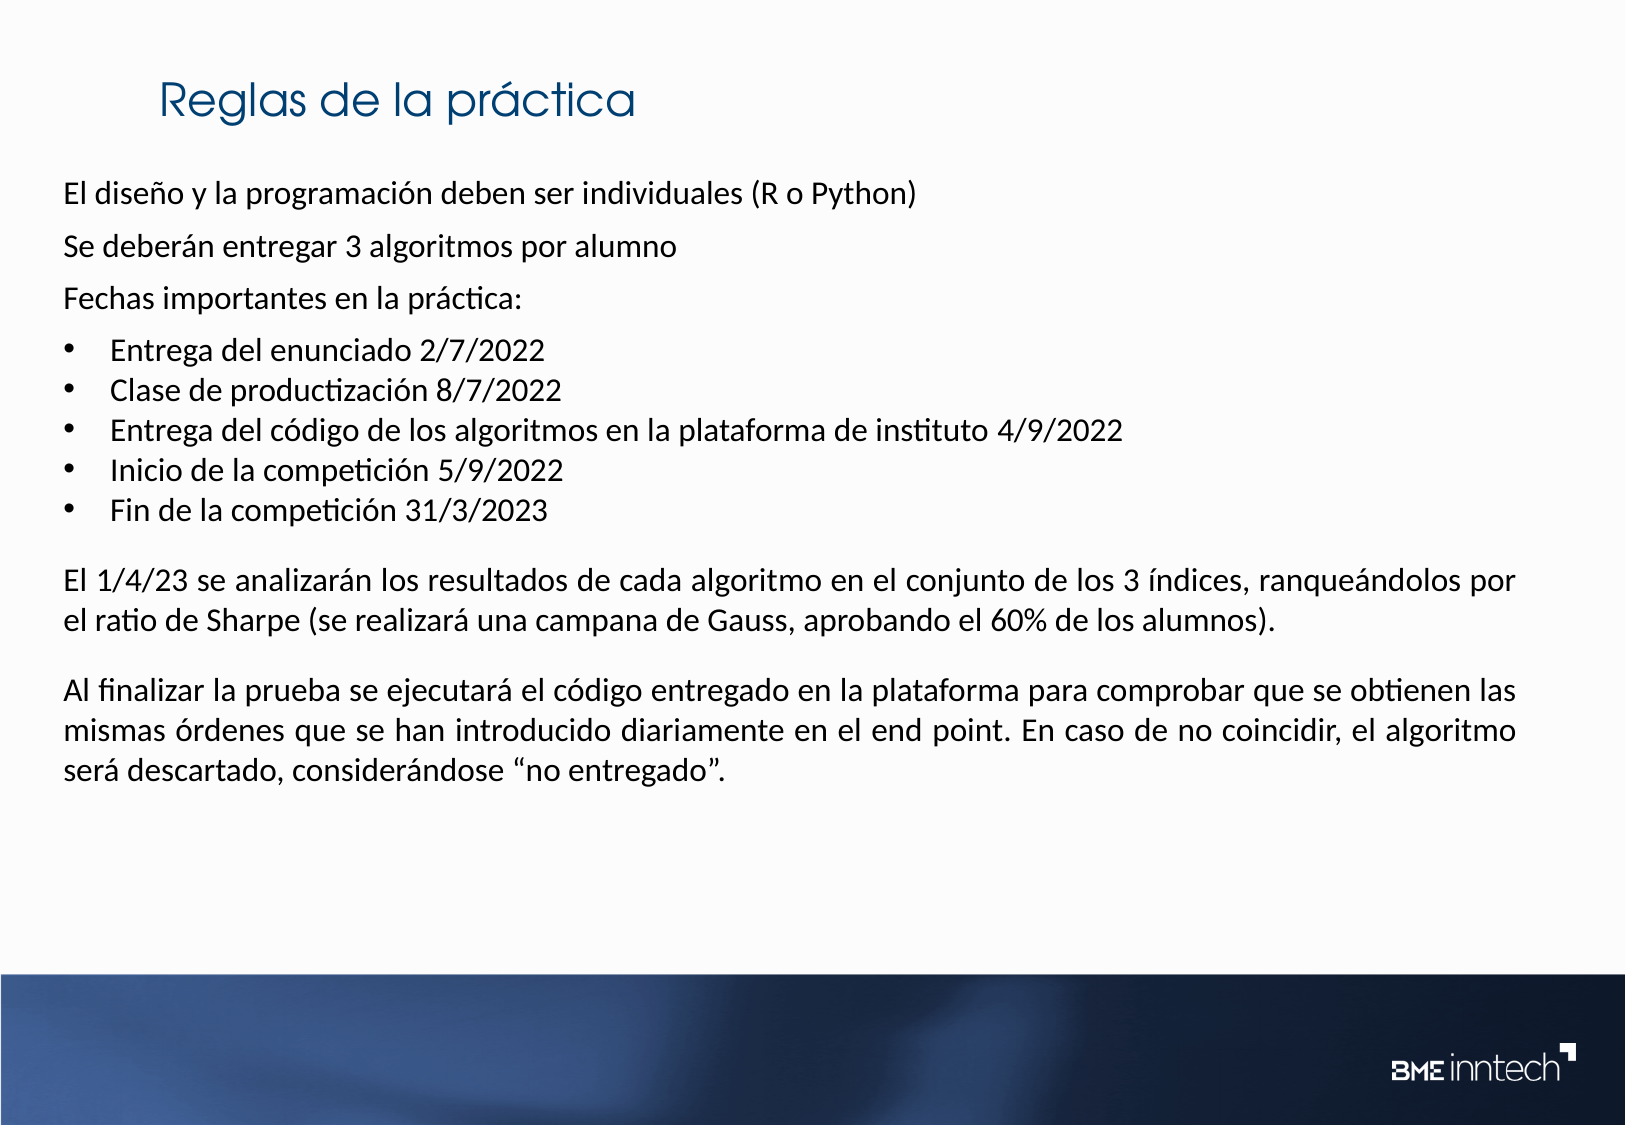

Reglas de la práctica
El diseño y la programación deben ser individuales (R o Python)

Se deberán entregar 3 algoritmos por alumno

Fechas importantes en la práctica:

Entrega del enunciado 2/7/2022
Clase de productización 8/7/2022
Entrega del código de los algoritmos en la plataforma de instituto 4/9/2022
Inicio de la competición 5/9/2022
Fin de la competición 31/3/2023

El 1/4/23 se analizarán los resultados de cada algoritmo en el conjunto de los 3 índices, ranqueándolos por el ratio de Sharpe (se realizará una campana de Gauss, aprobando el 60% de los alumnos).

Al finalizar la prueba se ejecutará el código entregado en la plataforma para comprobar que se obtienen las mismas órdenes que se han introducido diariamente en el end point. En caso de no coincidir, el algoritmo será descartado, considerándose “no entregado”.